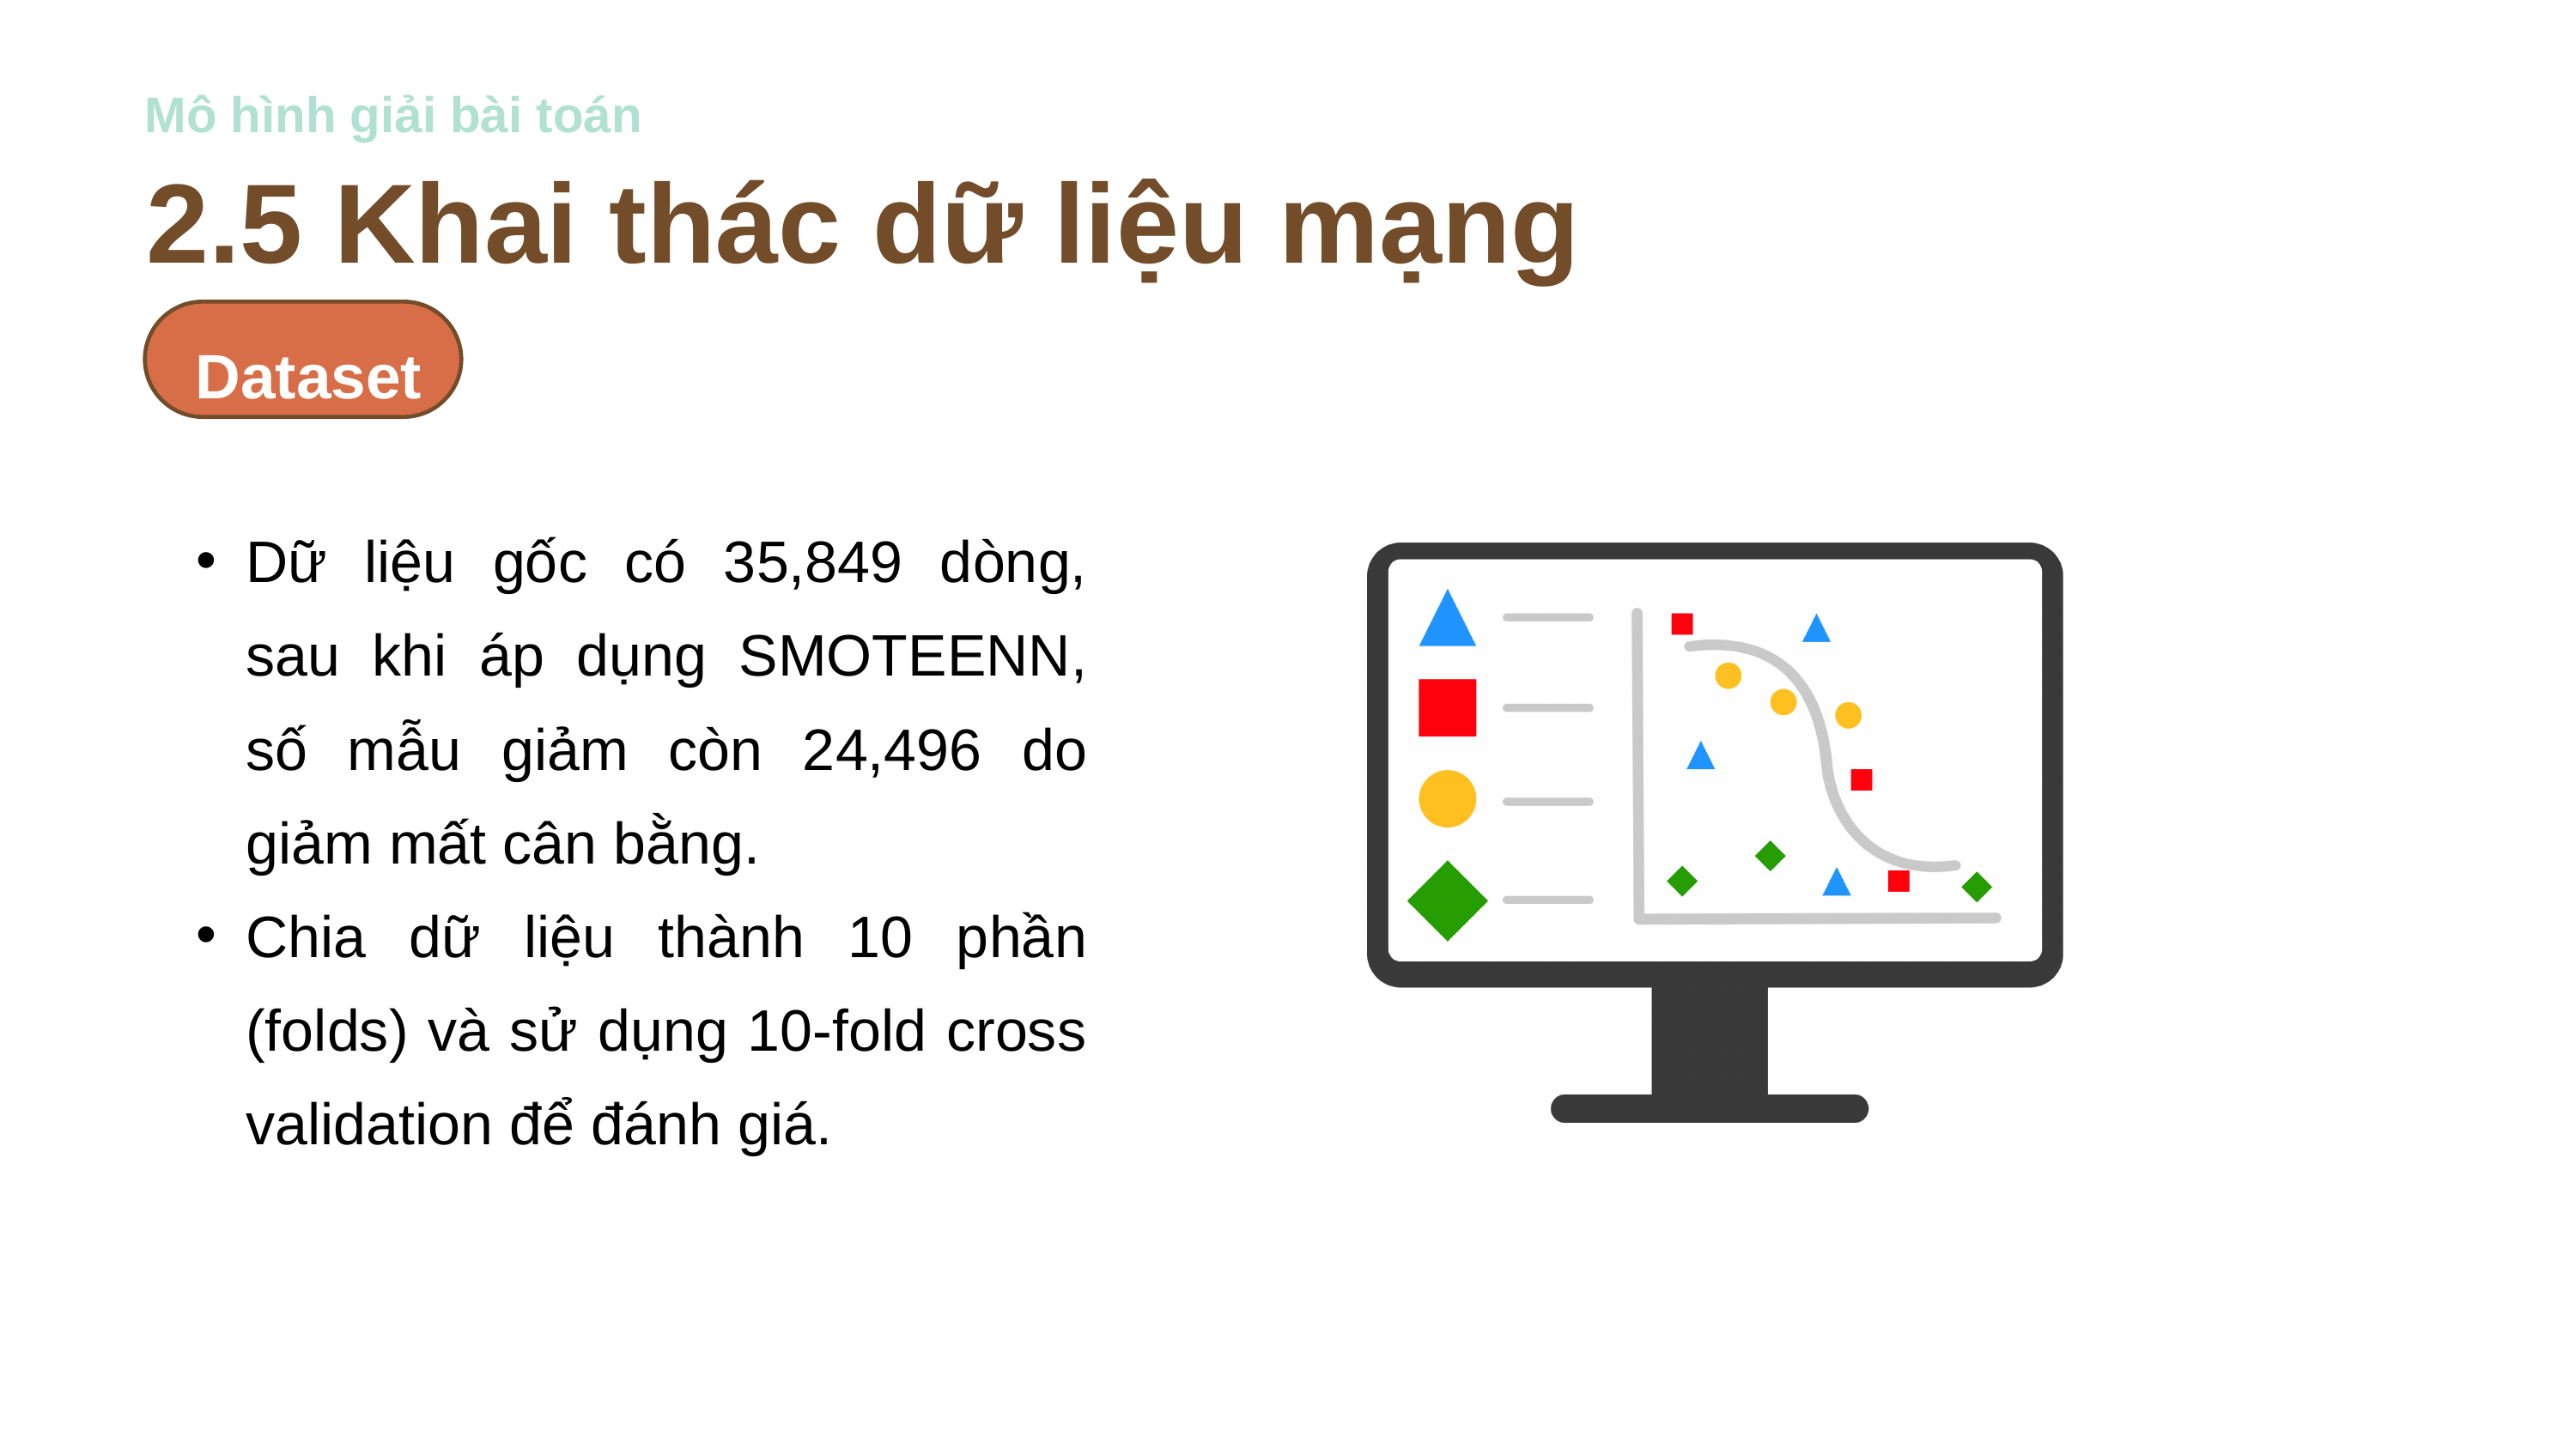

Mô hình giải bài toán
2.5 Khai thác dữ liệu mạng
Dataset

Dữ liệu gốc có 35,849 dòng, sau khi áp dụng SMOTEENN, số mẫu giảm còn 24,496 do giảm mất cân bằng.
Chia dữ liệu thành 10 phần (folds) và sử dụng 10-fold cross validation để đánh giá.